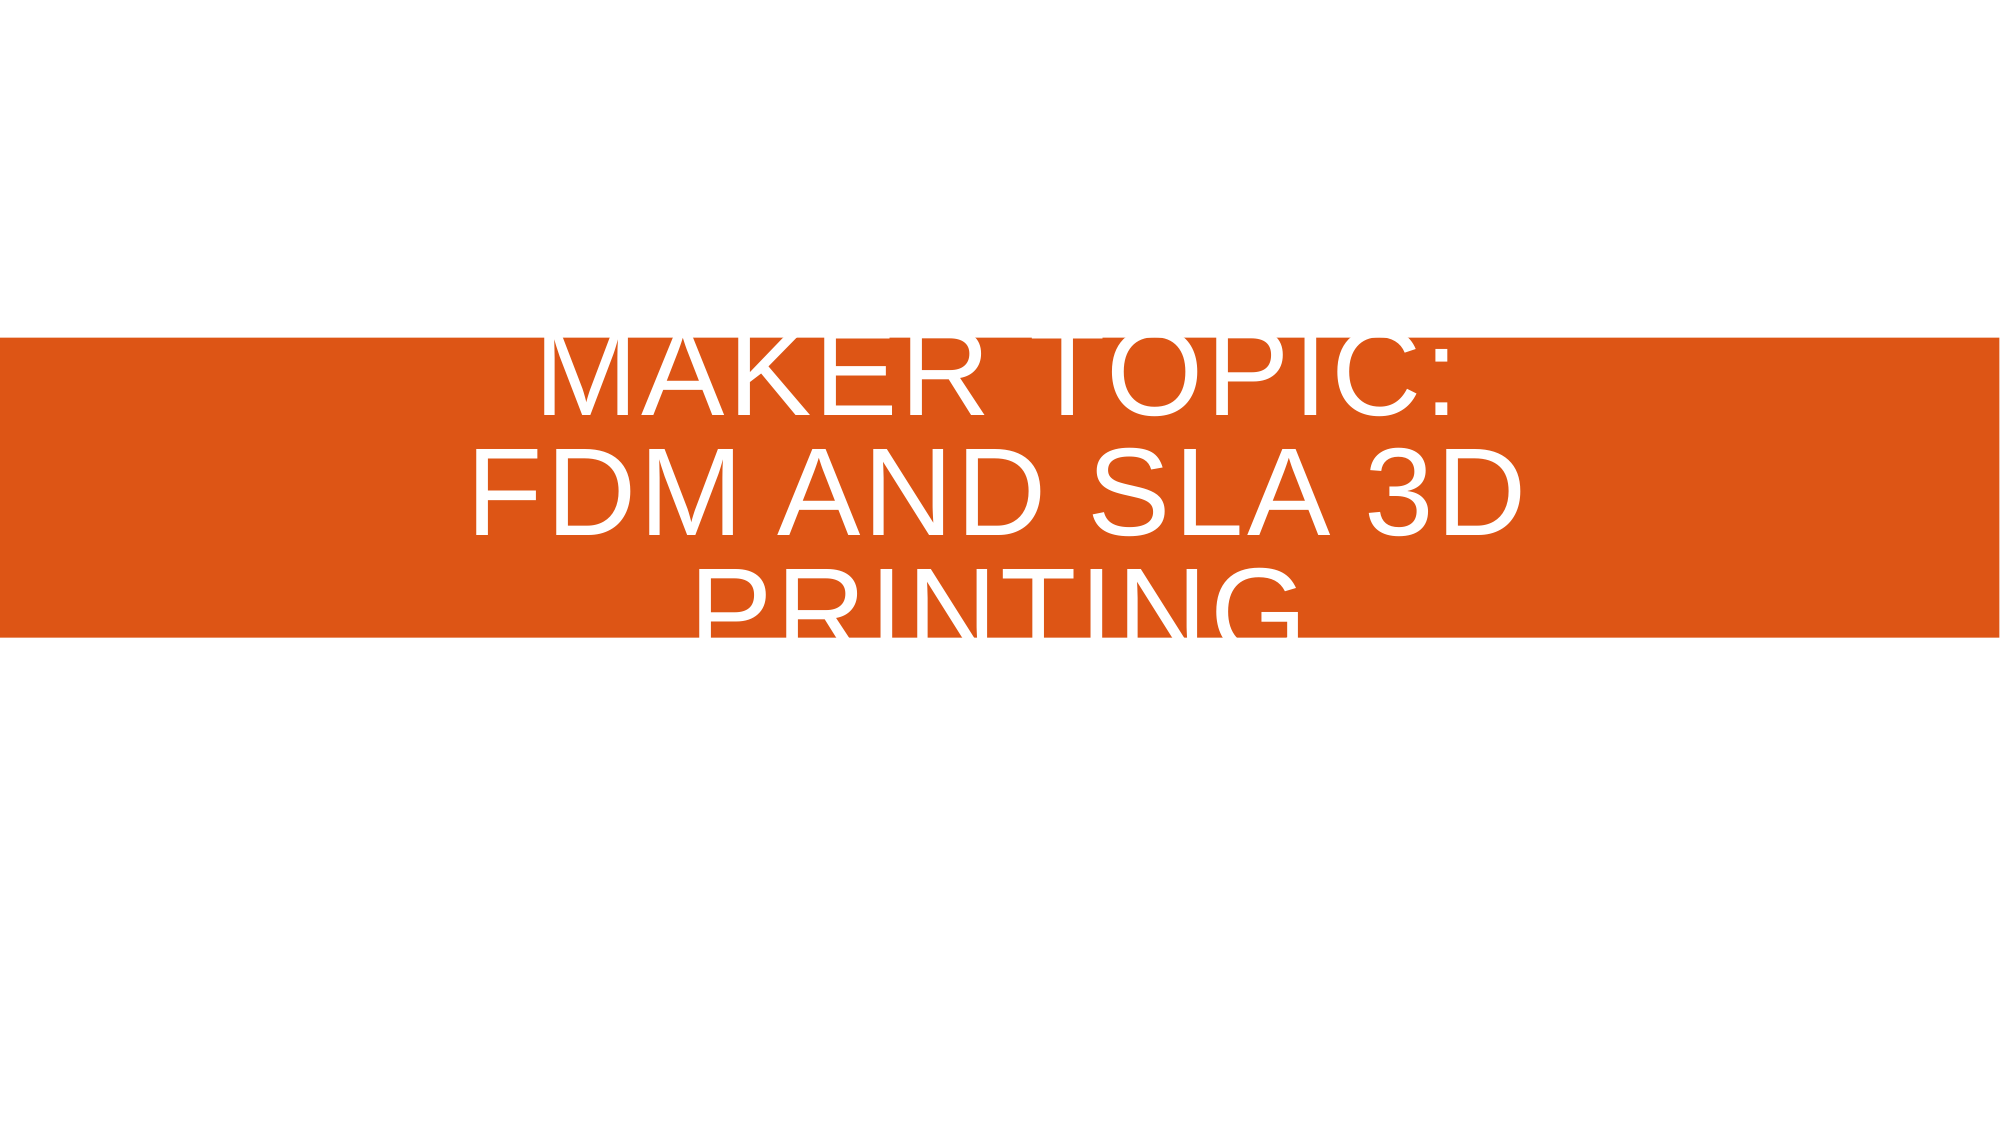

# Maker Topic: FDM and SLA 3D Printing